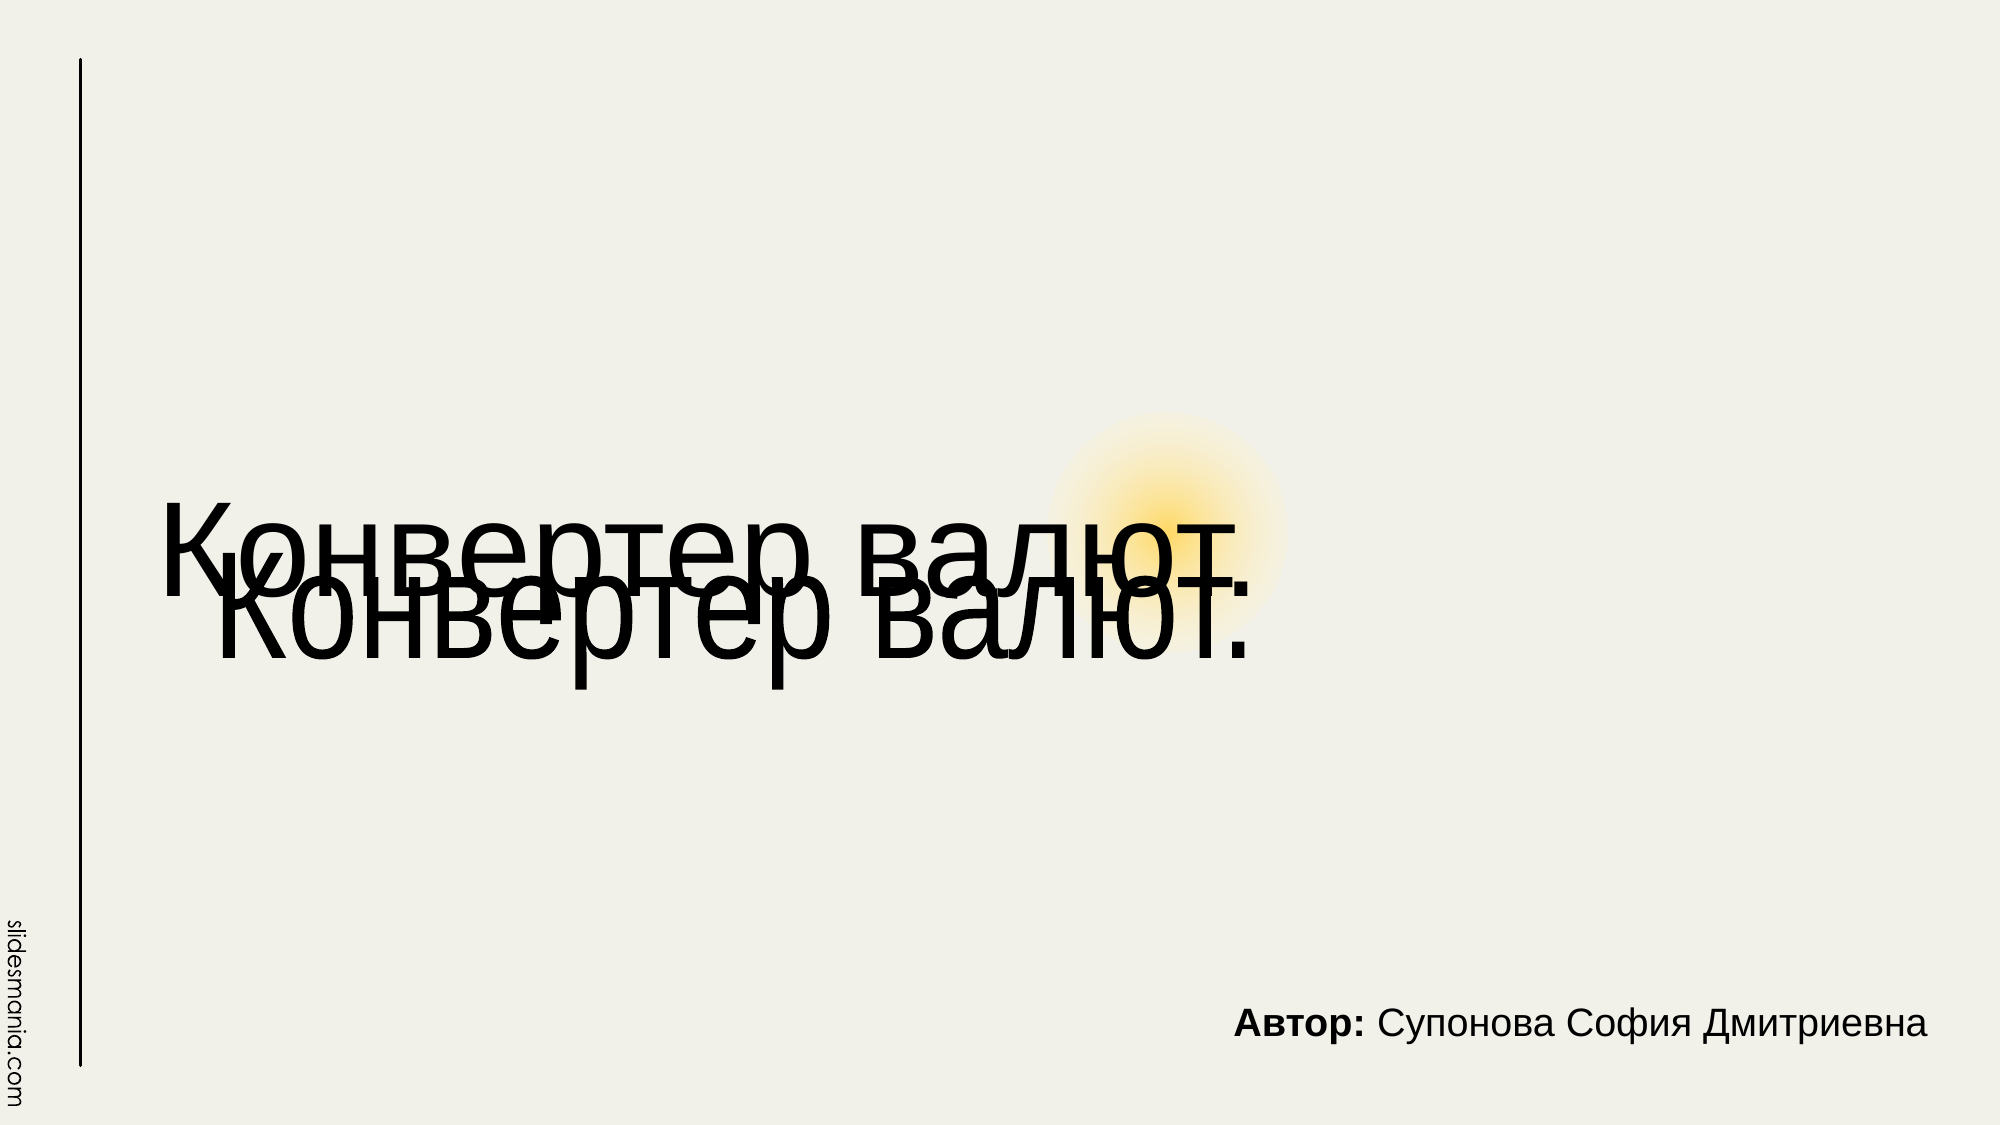

# Конвертер валют.
Конвертер валют.
Автор: Супонова София Дмитриевна